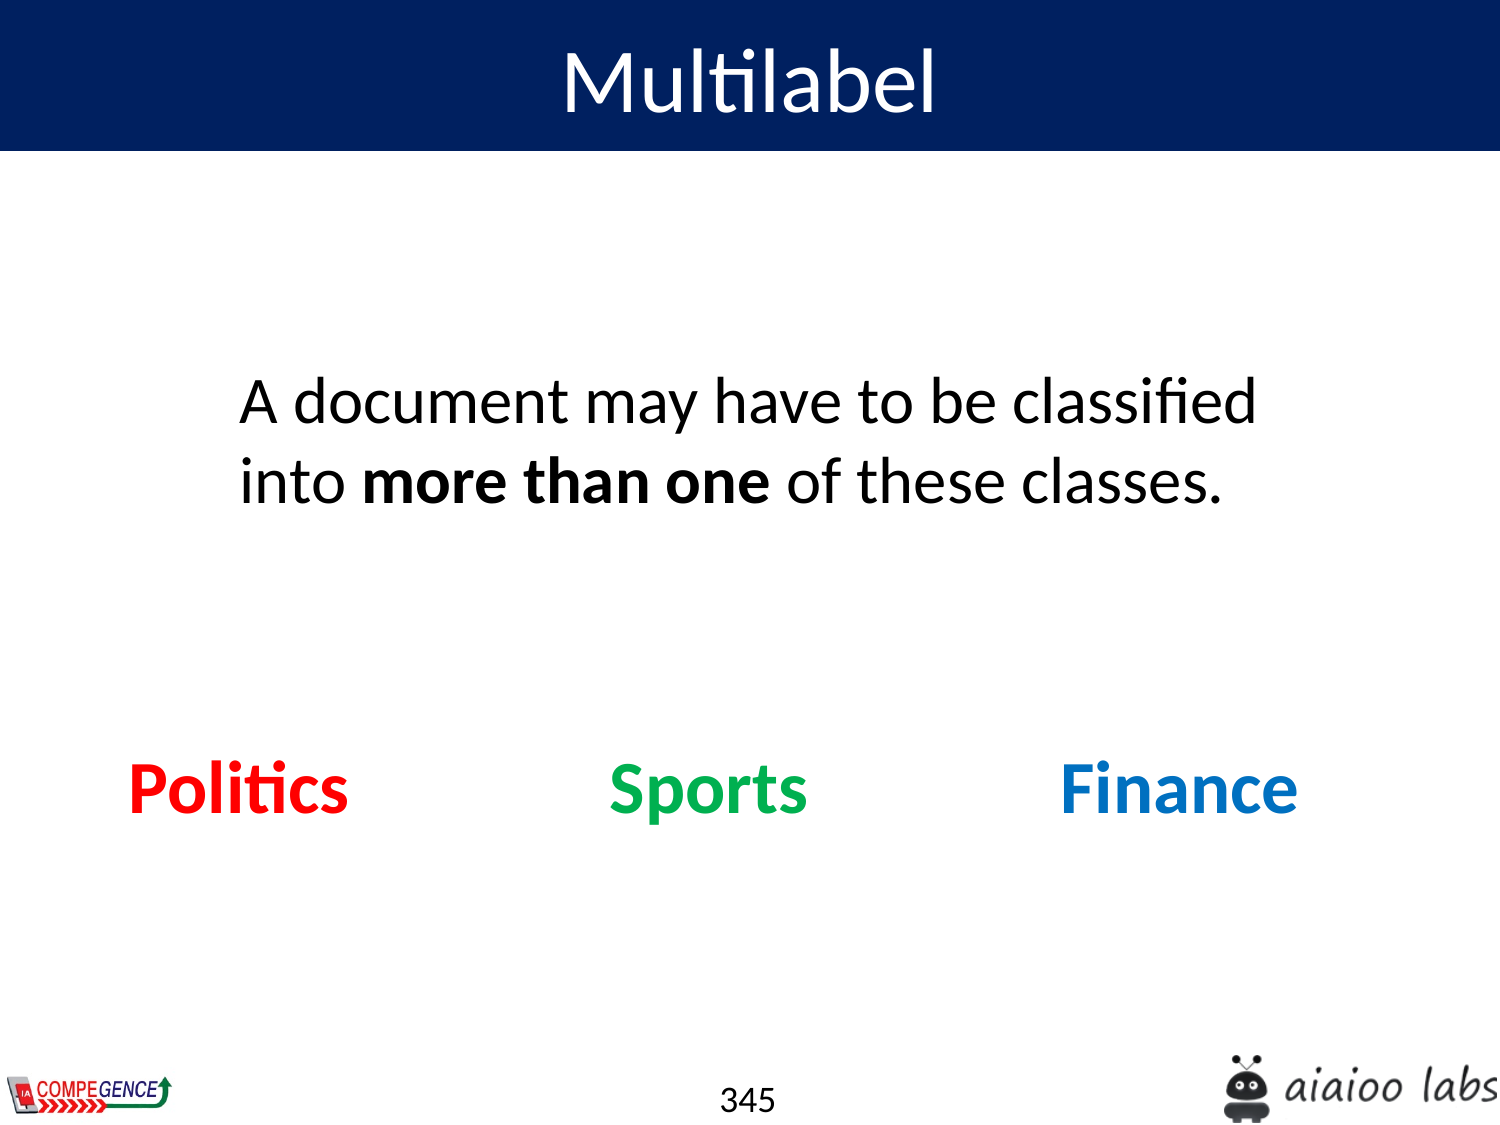

Multilabel
A document may have to be classified into more than one of these classes.
Politics
Sports
Finance